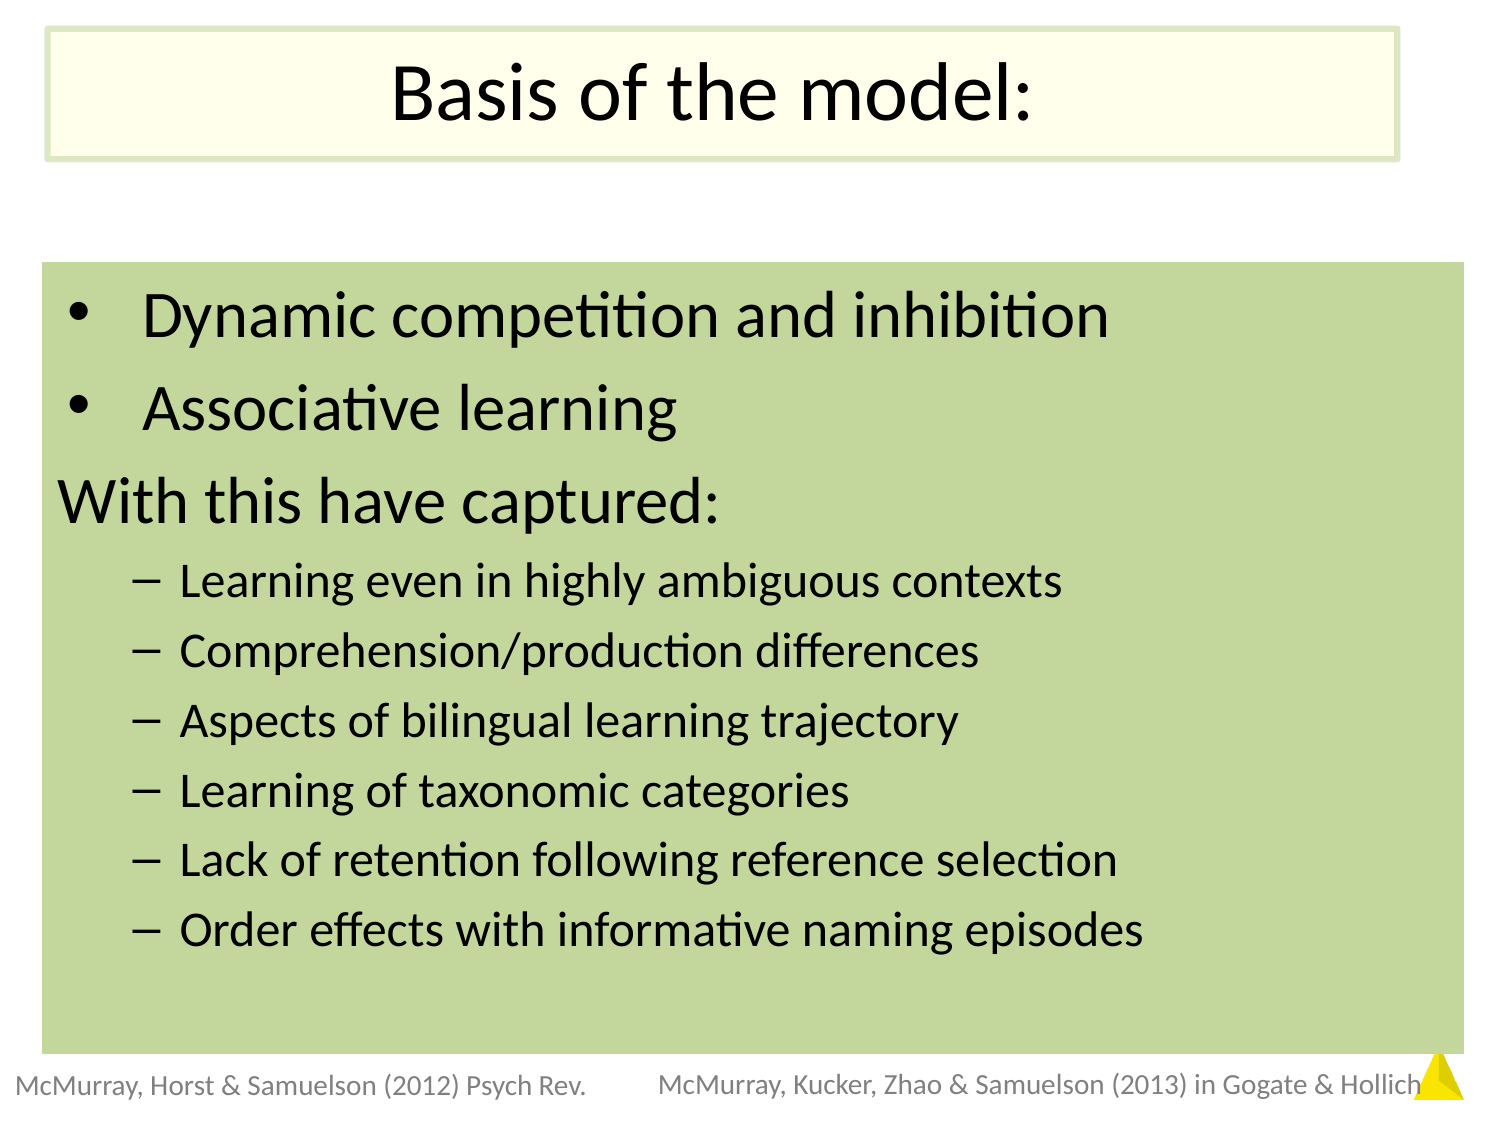

# Basis of the model:

Dynamic competition and inhibition
Associative learning
With this have captured:
Learning even in highly ambiguous contexts
Comprehension/production differences
Aspects of bilingual learning trajectory
Learning of taxonomic categories
Lack of retention following reference selection
Order effects with informative naming episodes

McMurray, Kucker, Zhao & Samuelson (2013) in Gogate & Hollich
McMurray, Horst & Samuelson (2012) Psych Rev.